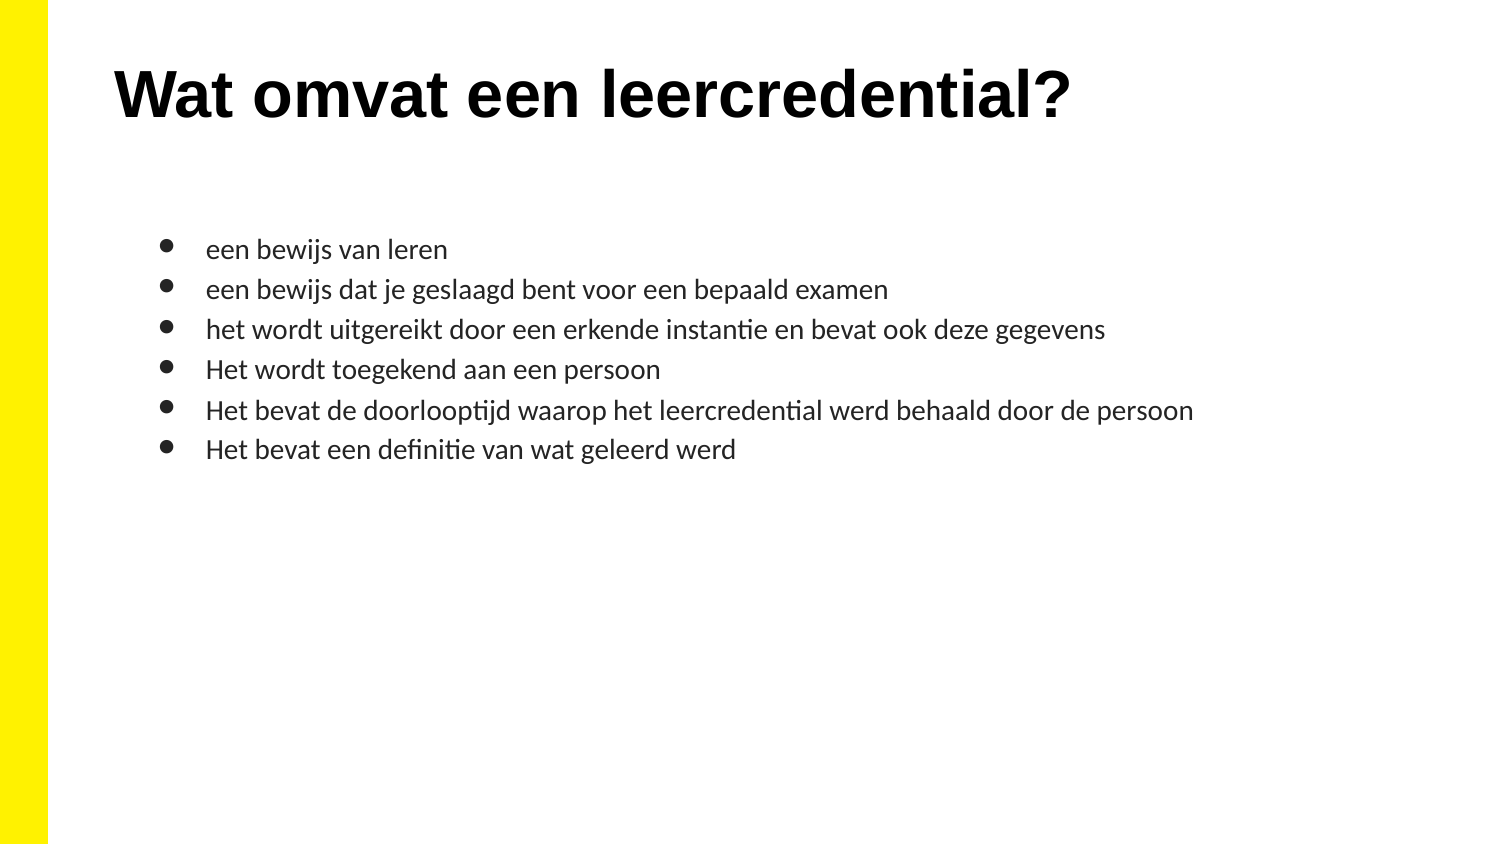

Wat omvat een leercredential?

een bewijs van leren
een bewijs dat je geslaagd bent voor een bepaald examen
het wordt uitgereikt door een erkende instantie en bevat ook deze gegevens
Het wordt toegekend aan een persoon
Het bevat de doorlooptijd waarop het leercredential werd behaald door de persoon
Het bevat een definitie van wat geleerd werd